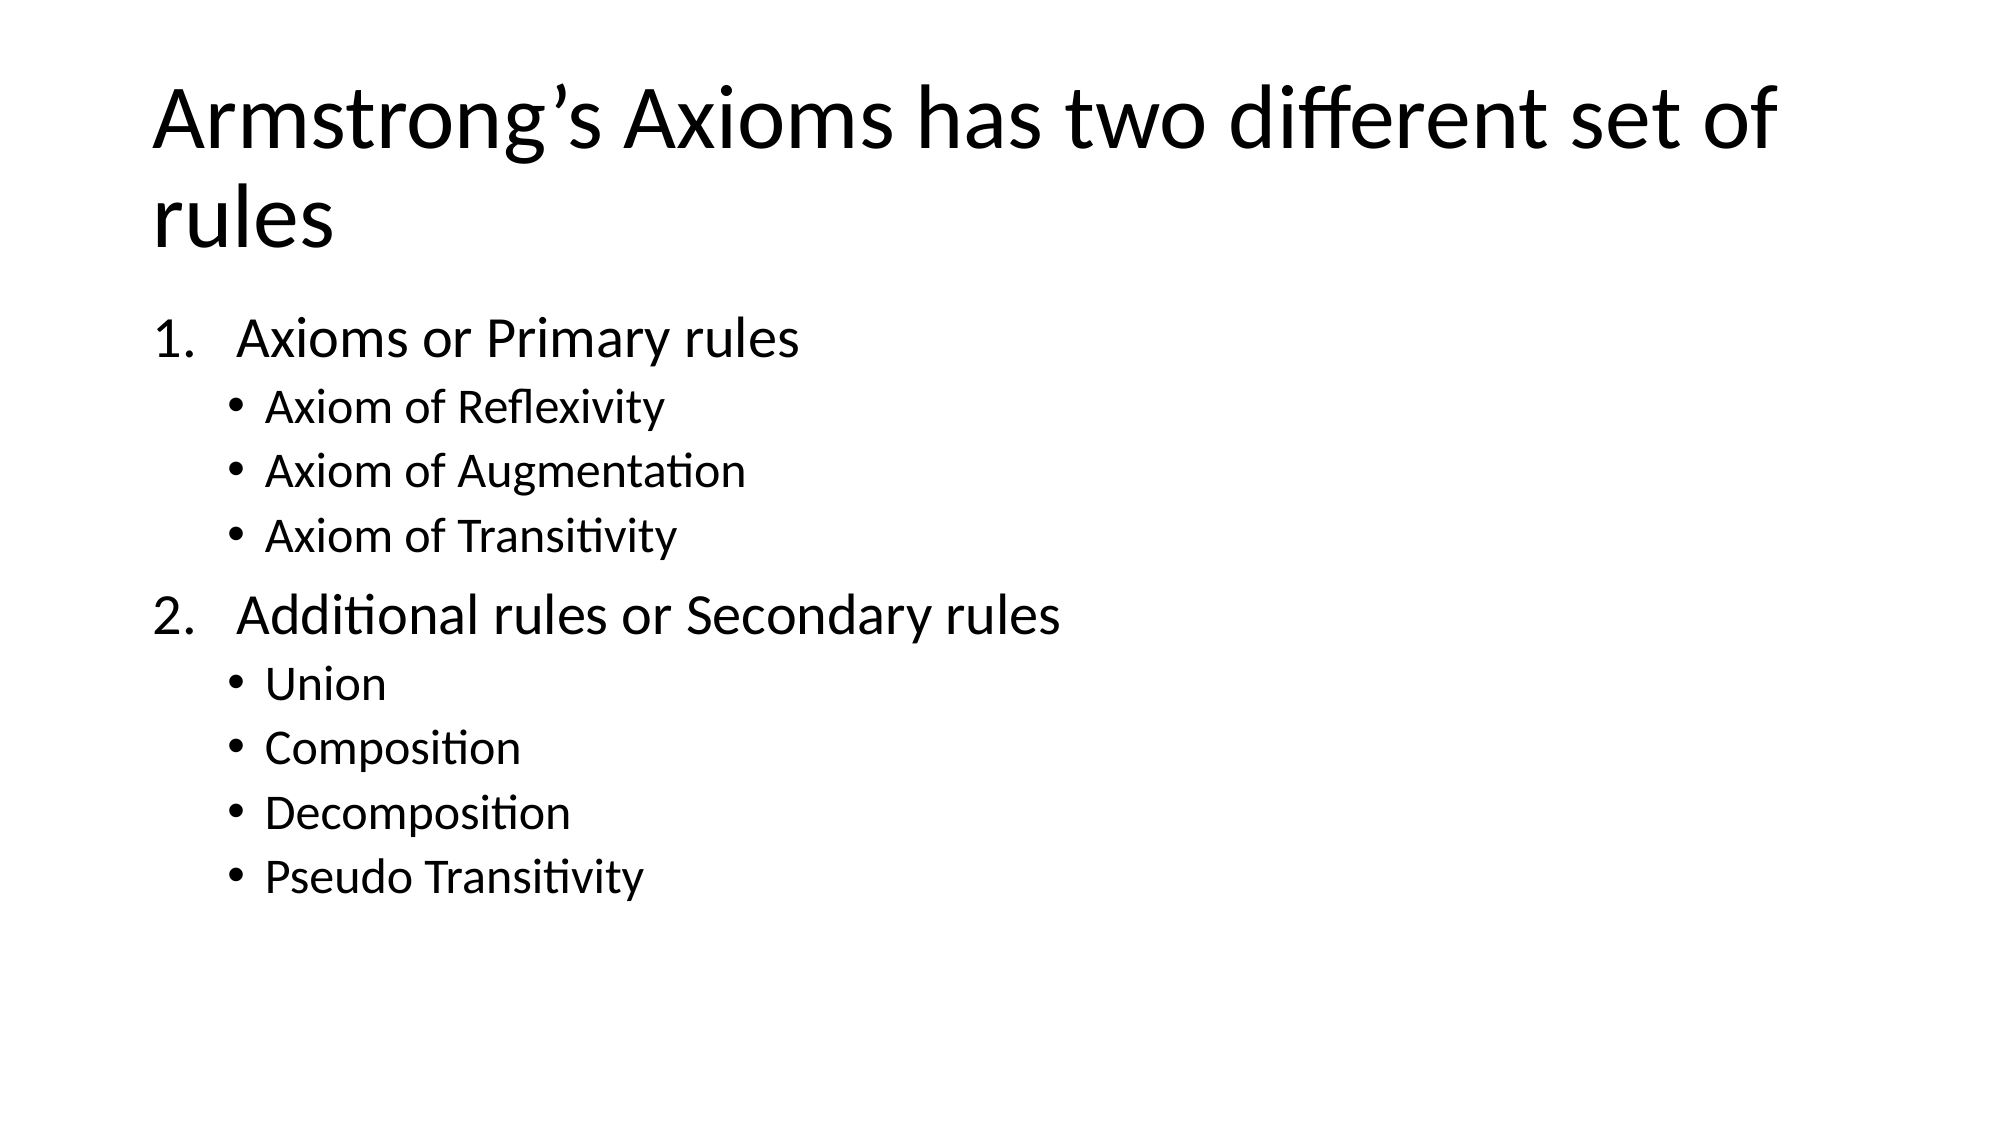

# Armstrong’s Axioms has two different set of rules
Axioms or Primary rules
Axiom of Reflexivity
Axiom of Augmentation
Axiom of Transitivity
Additional rules or Secondary rules
Union
Composition
Decomposition
Pseudo Transitivity